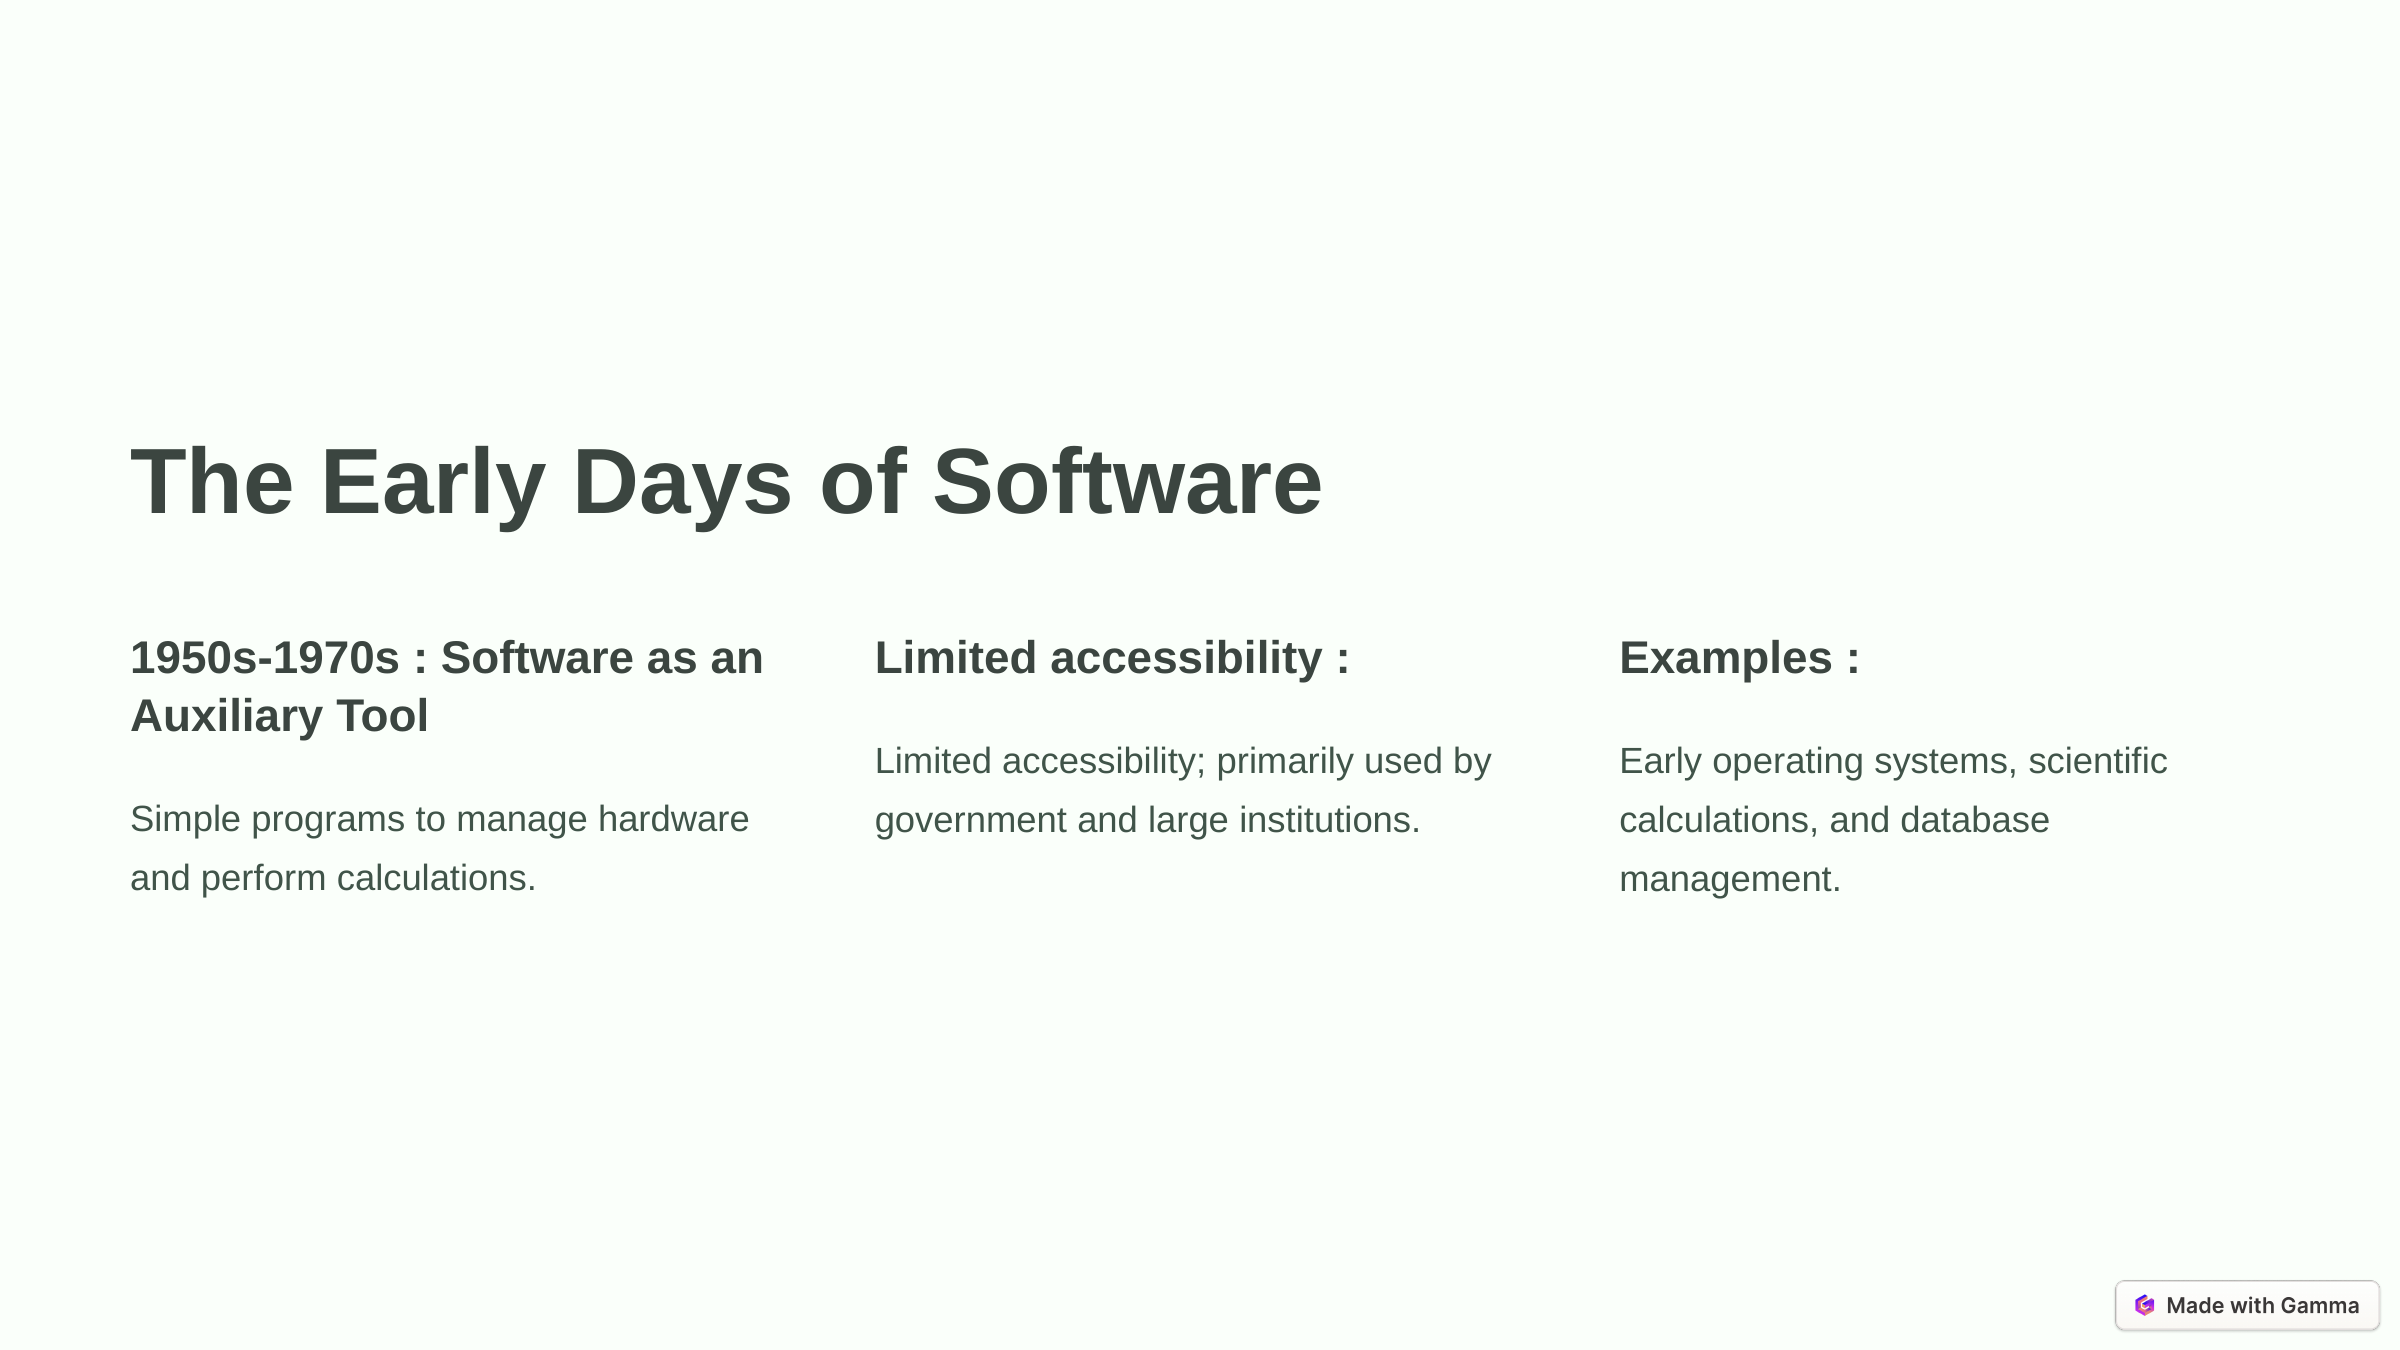

The Early Days of Software
1950s-1970s : Software as an Auxiliary Tool
Limited accessibility :
Examples :
Limited accessibility; primarily used by government and large institutions.
Early operating systems, scientific calculations, and database management.
Simple programs to manage hardware and perform calculations.